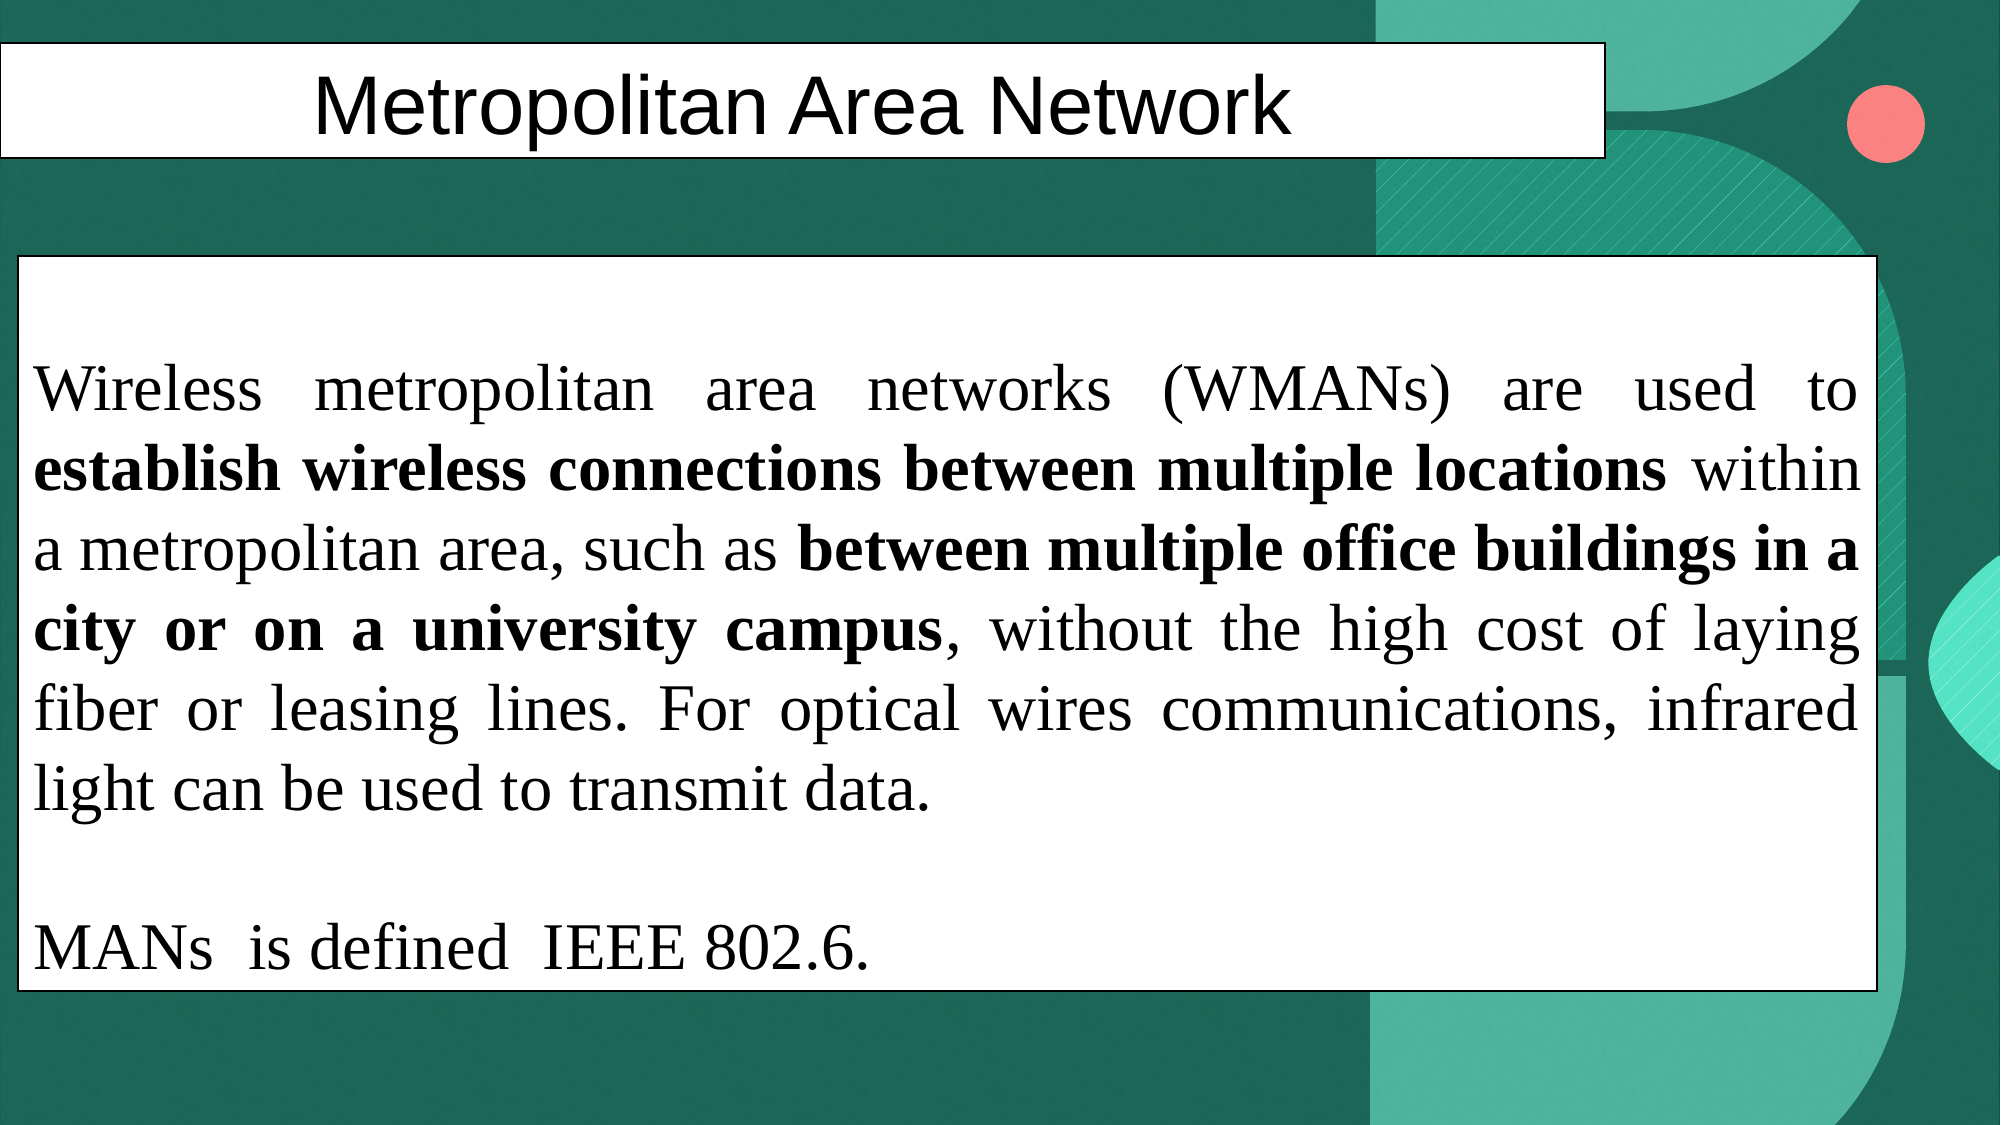

Metropolitan Area Network

Wireless metropolitan area networks (WMANs) are used to establish wireless connections between multiple locations within a metropolitan area, such as between multiple office buildings in a city or on a university campus, without the high cost of laying fiber or leasing lines. For optical wires communications, infrared light can be used to transmit data.

MANs  is defined  IEEE 802.6.